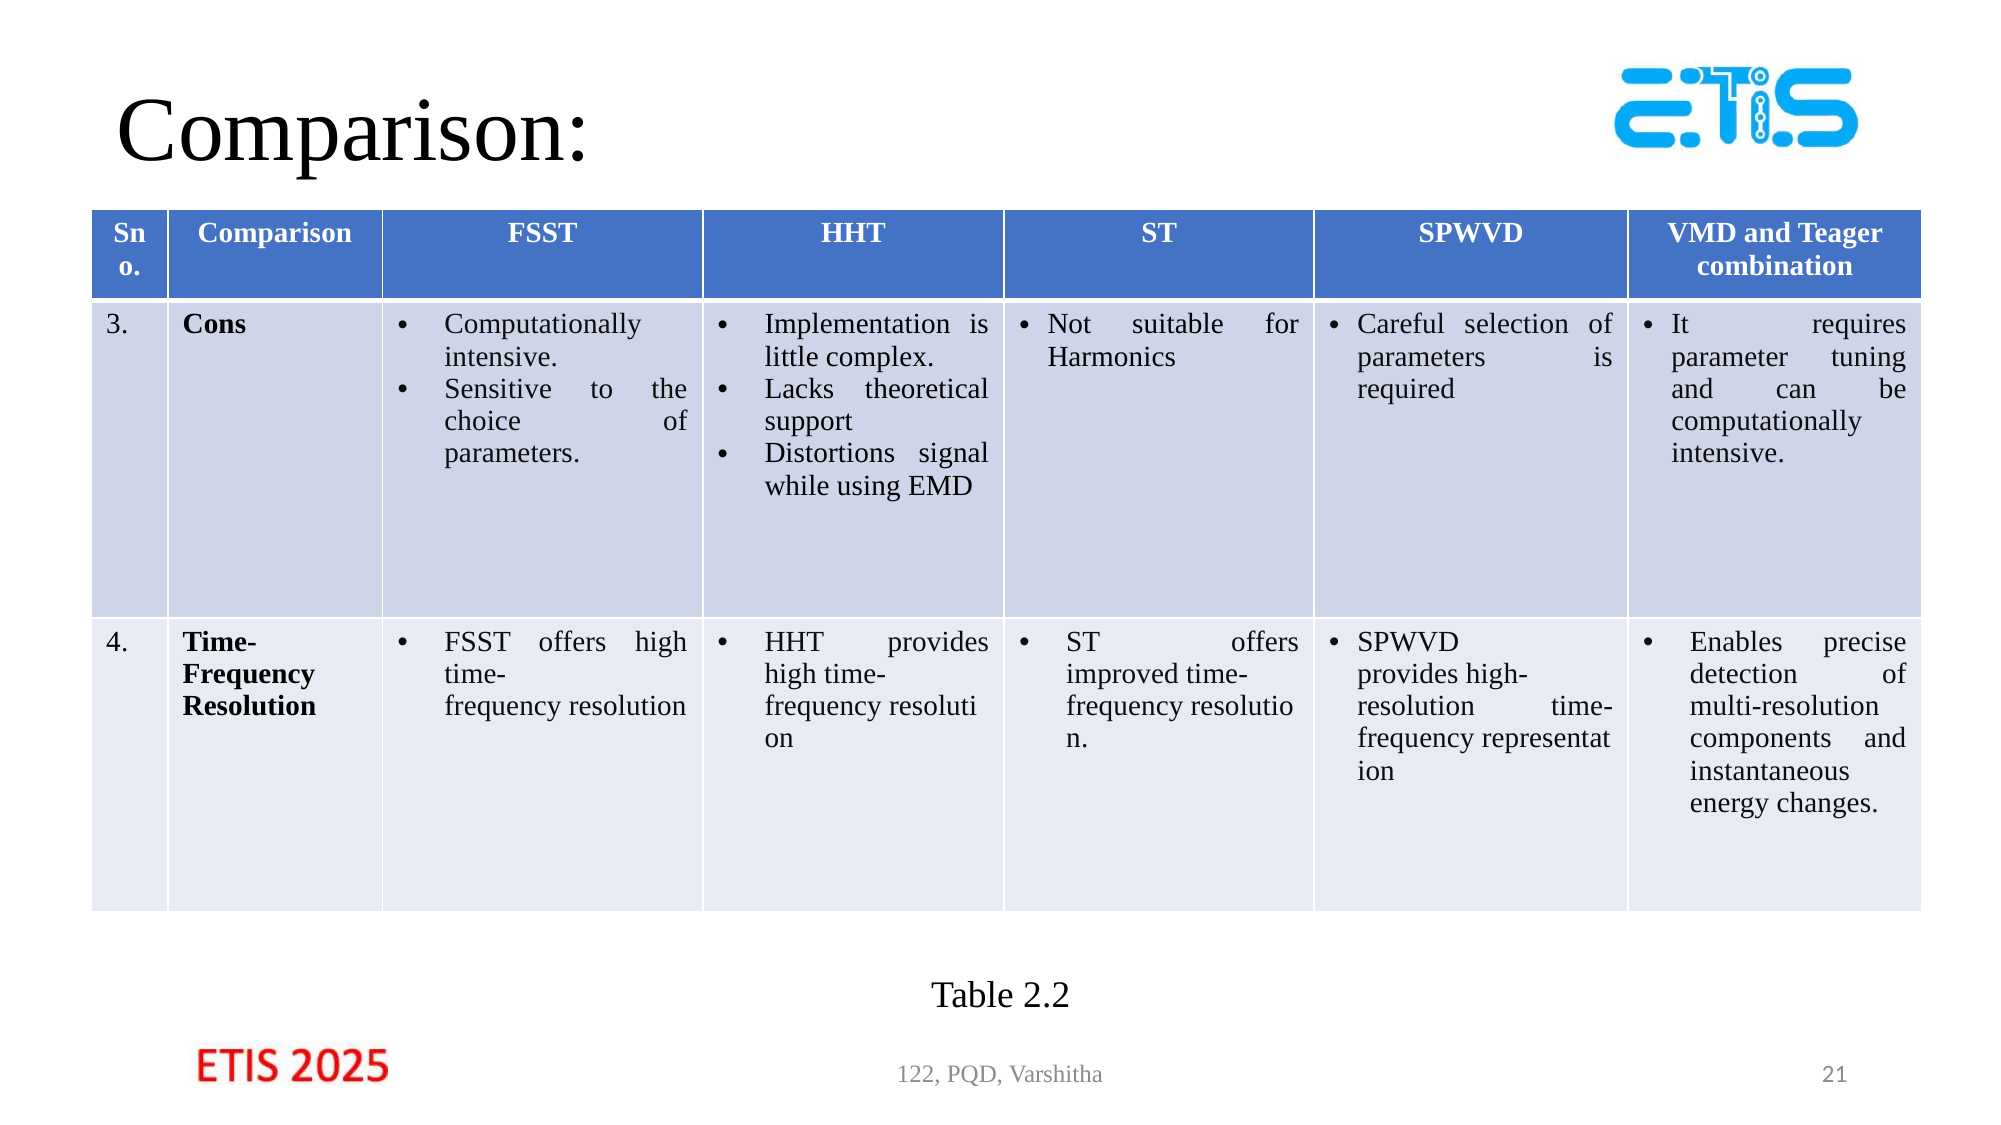

# Comparison:
| Sno. | Comparison | FSST | HHT | ST | SPWVD | VMD and Teager combination |
| --- | --- | --- | --- | --- | --- | --- |
| 3. | Cons | Computationally intensive. Sensitive to the choice of parameters. | Implementation is little complex. Lacks theoretical support  Distortions  signal while using EMD | Not suitable for Harmonics | Careful selection of parameters is required | It requires parameter tuning and can be computationally intensive. |
| 4. | Time-Frequency Resolution | FSST offers high time-frequency resolution | HHT provides high time-frequency resolution | ST offers improved time-frequency resolution. | SPWVD provides high-resolution time-frequency representation | Enables precise detection of multi-resolution components and instantaneous energy changes. |
Table 2.2
122, PQD, Varshitha
21